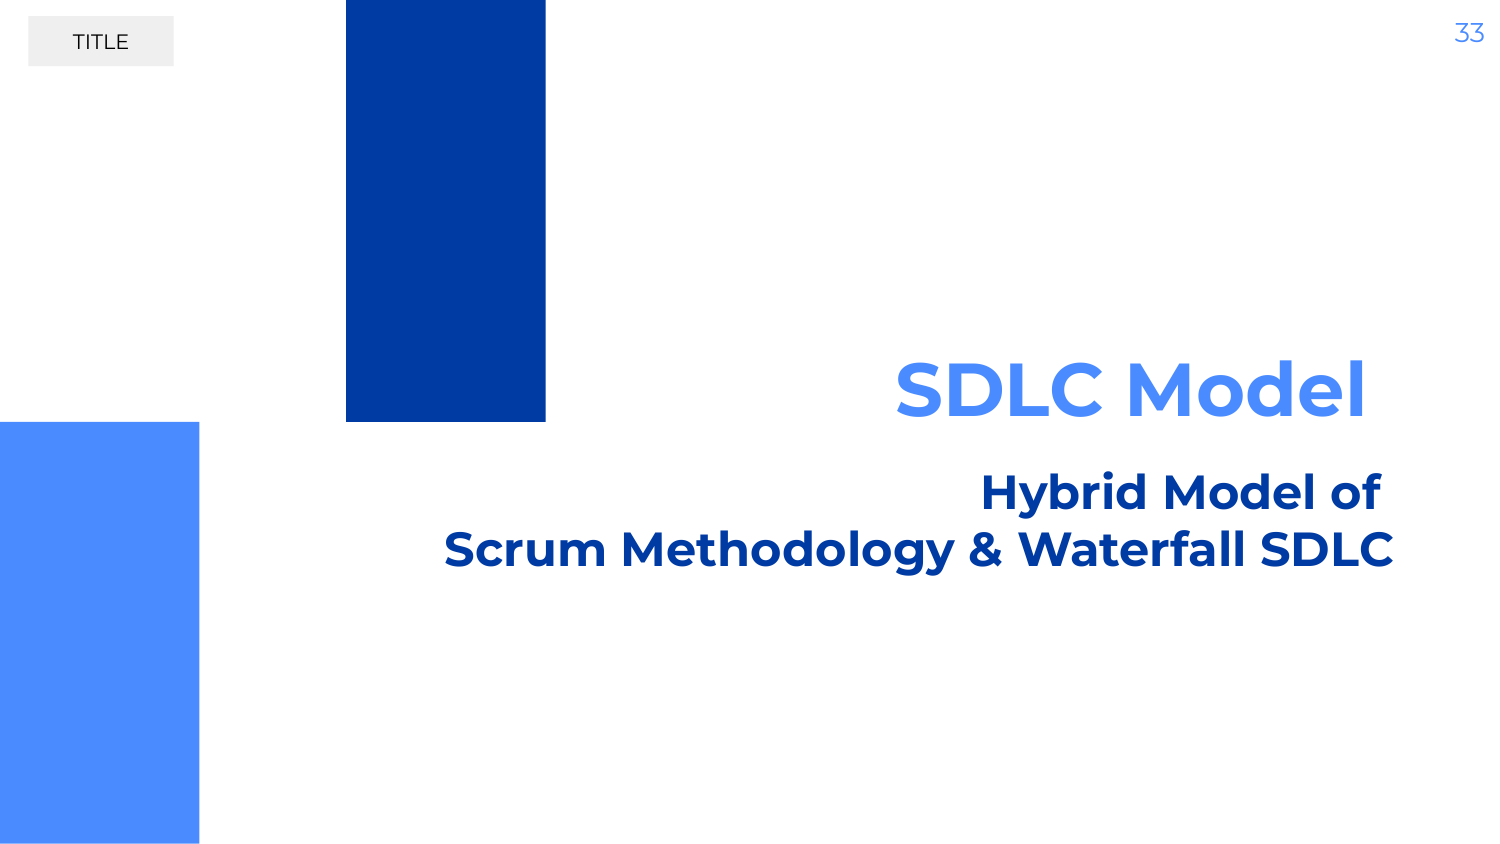

33
TITLE
# SDLC Model
Hybrid Model of
Scrum Methodology & Waterfall SDLC